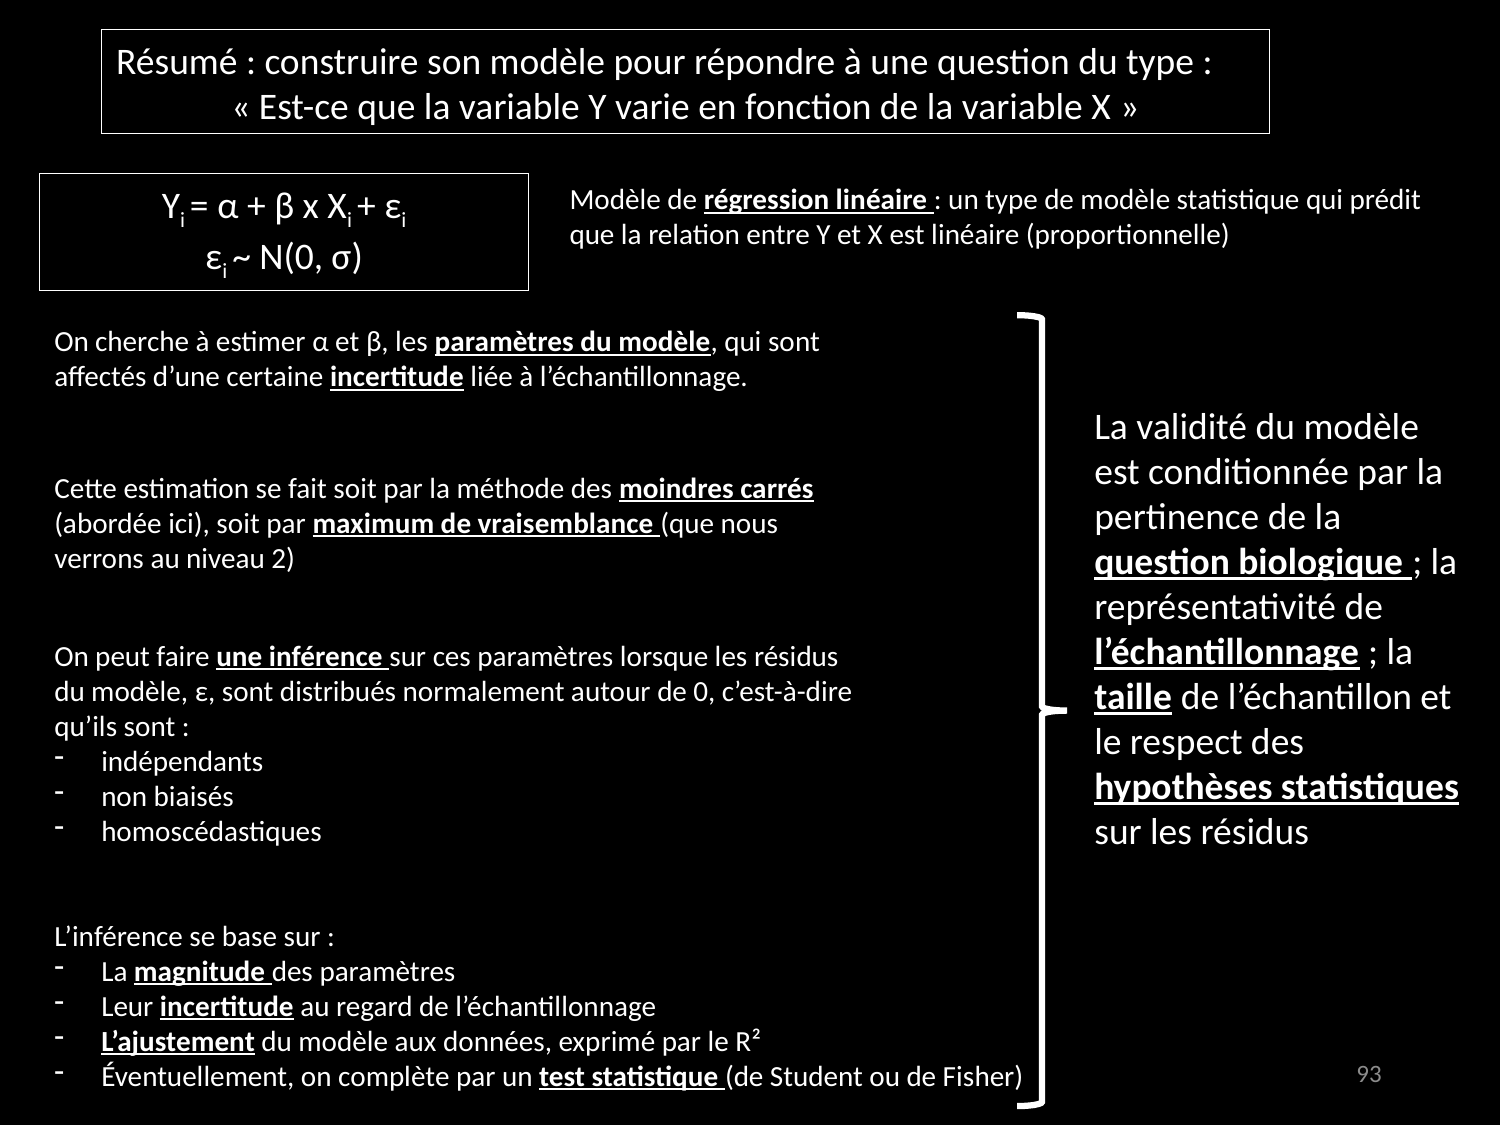

Résumé : construire son modèle pour répondre à une question du type :
« Est-ce que la variable Y varie en fonction de la variable X »
Yi = α + β x Xi + εi
εi ~ N(0, σ)
Modèle de régression linéaire : un type de modèle statistique qui prédit que la relation entre Y et X est linéaire (proportionnelle)
On cherche à estimer α et β, les paramètres du modèle, qui sont affectés d’une certaine incertitude liée à l’échantillonnage.

La validité du modèle est conditionnée par la pertinence de la question biologique ; la représentativité de l’échantillonnage ; la taille de l’échantillon et le respect des hypothèses statistiques sur les résidus
Cette estimation se fait soit par la méthode des moindres carrés (abordée ici), soit par maximum de vraisemblance (que nous verrons au niveau 2)
On peut faire une inférence sur ces paramètres lorsque les résidus du modèle, ε, sont distribués normalement autour de 0, c’est-à-dire qu’ils sont :
indépendants
non biaisés
homoscédastiques

L’inférence se base sur :
La magnitude des paramètres
Leur incertitude au regard de l’échantillonnage
L’ajustement du modèle aux données, exprimé par le R²
Éventuellement, on complète par un test statistique (de Student ou de Fisher)

93